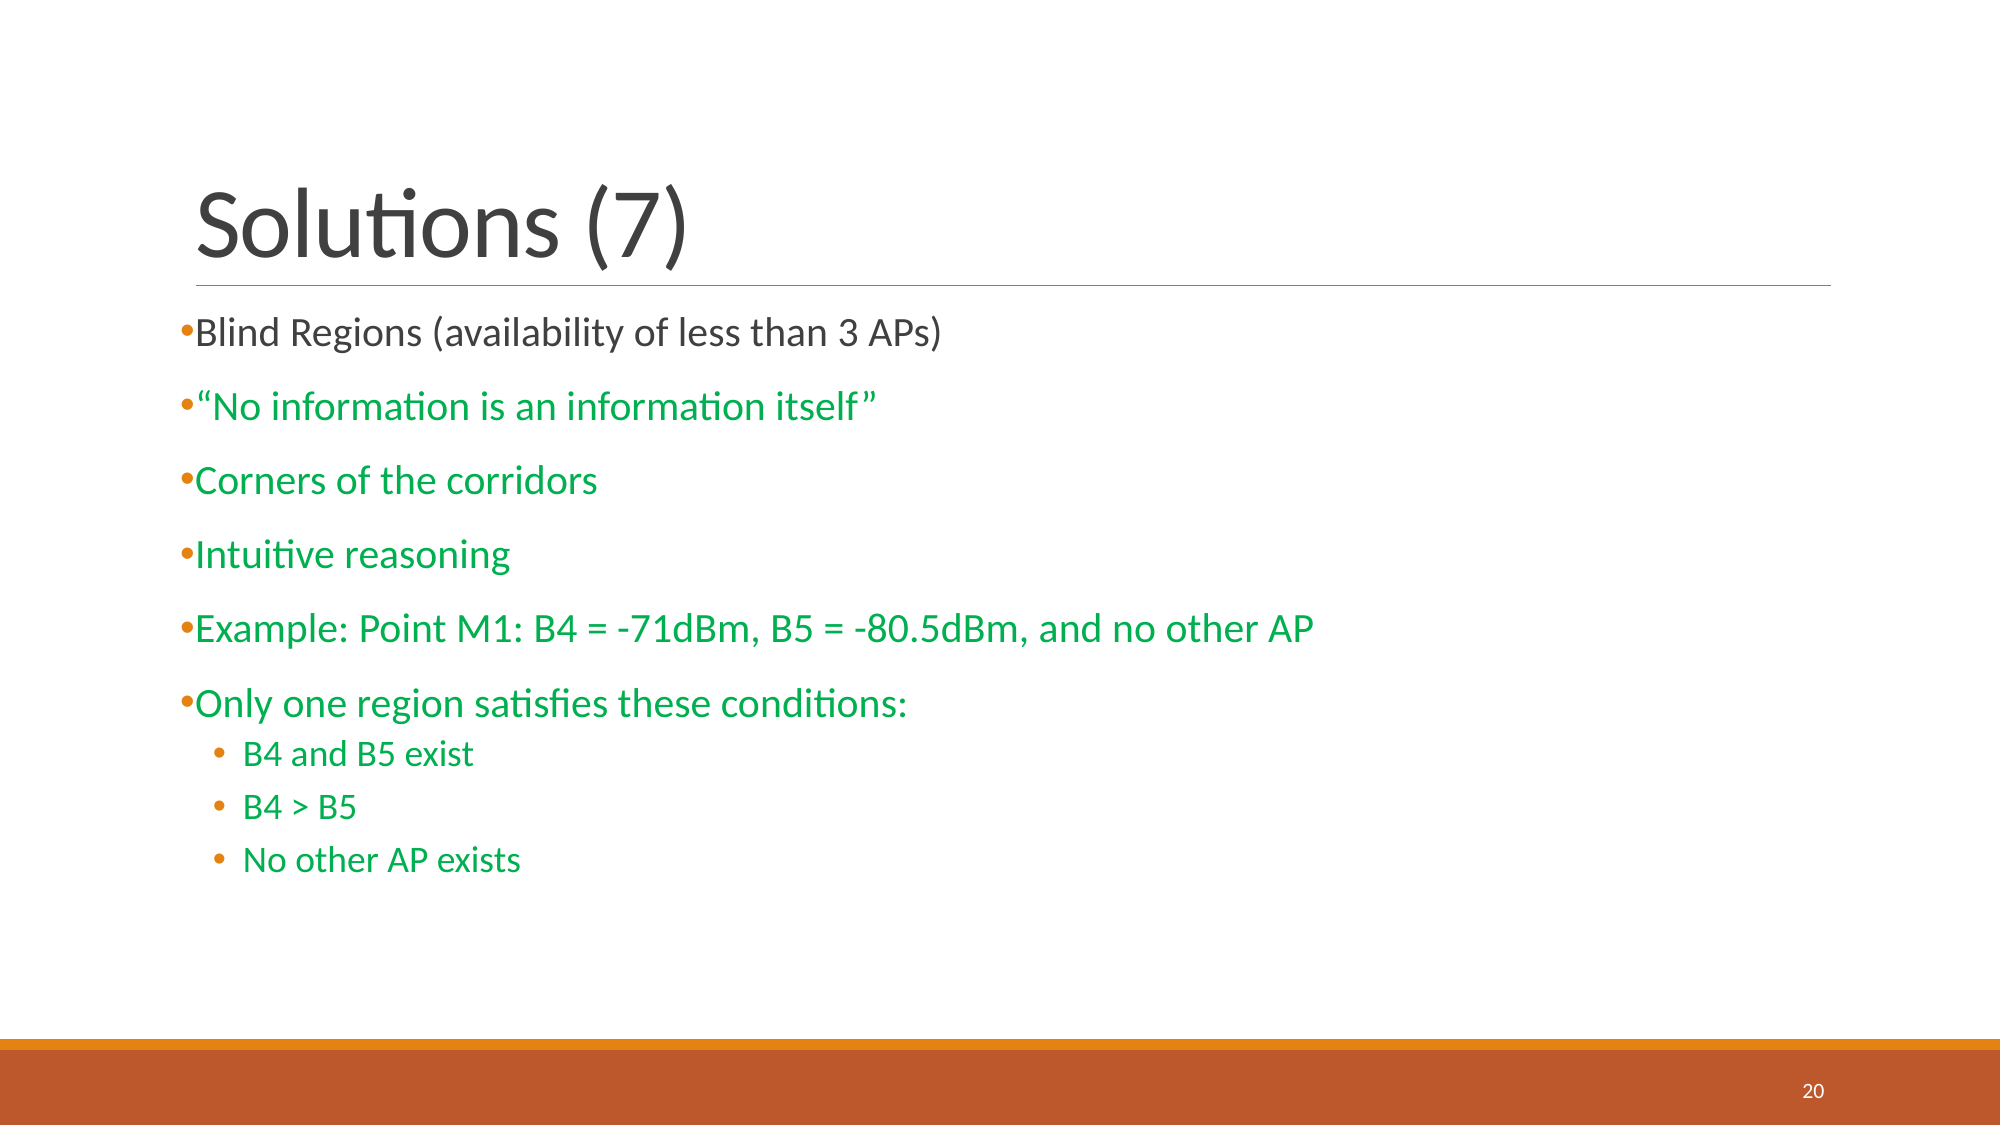

# Solutions (7)
Blind Regions (availability of less than 3 APs)
“No information is an information itself”
Corners of the corridors
Intuitive reasoning
Example: Point M1: B4 = -71dBm, B5 = -80.5dBm, and no other AP
Only one region satisfies these conditions:
B4 and B5 exist
B4 > B5
No other AP exists

20